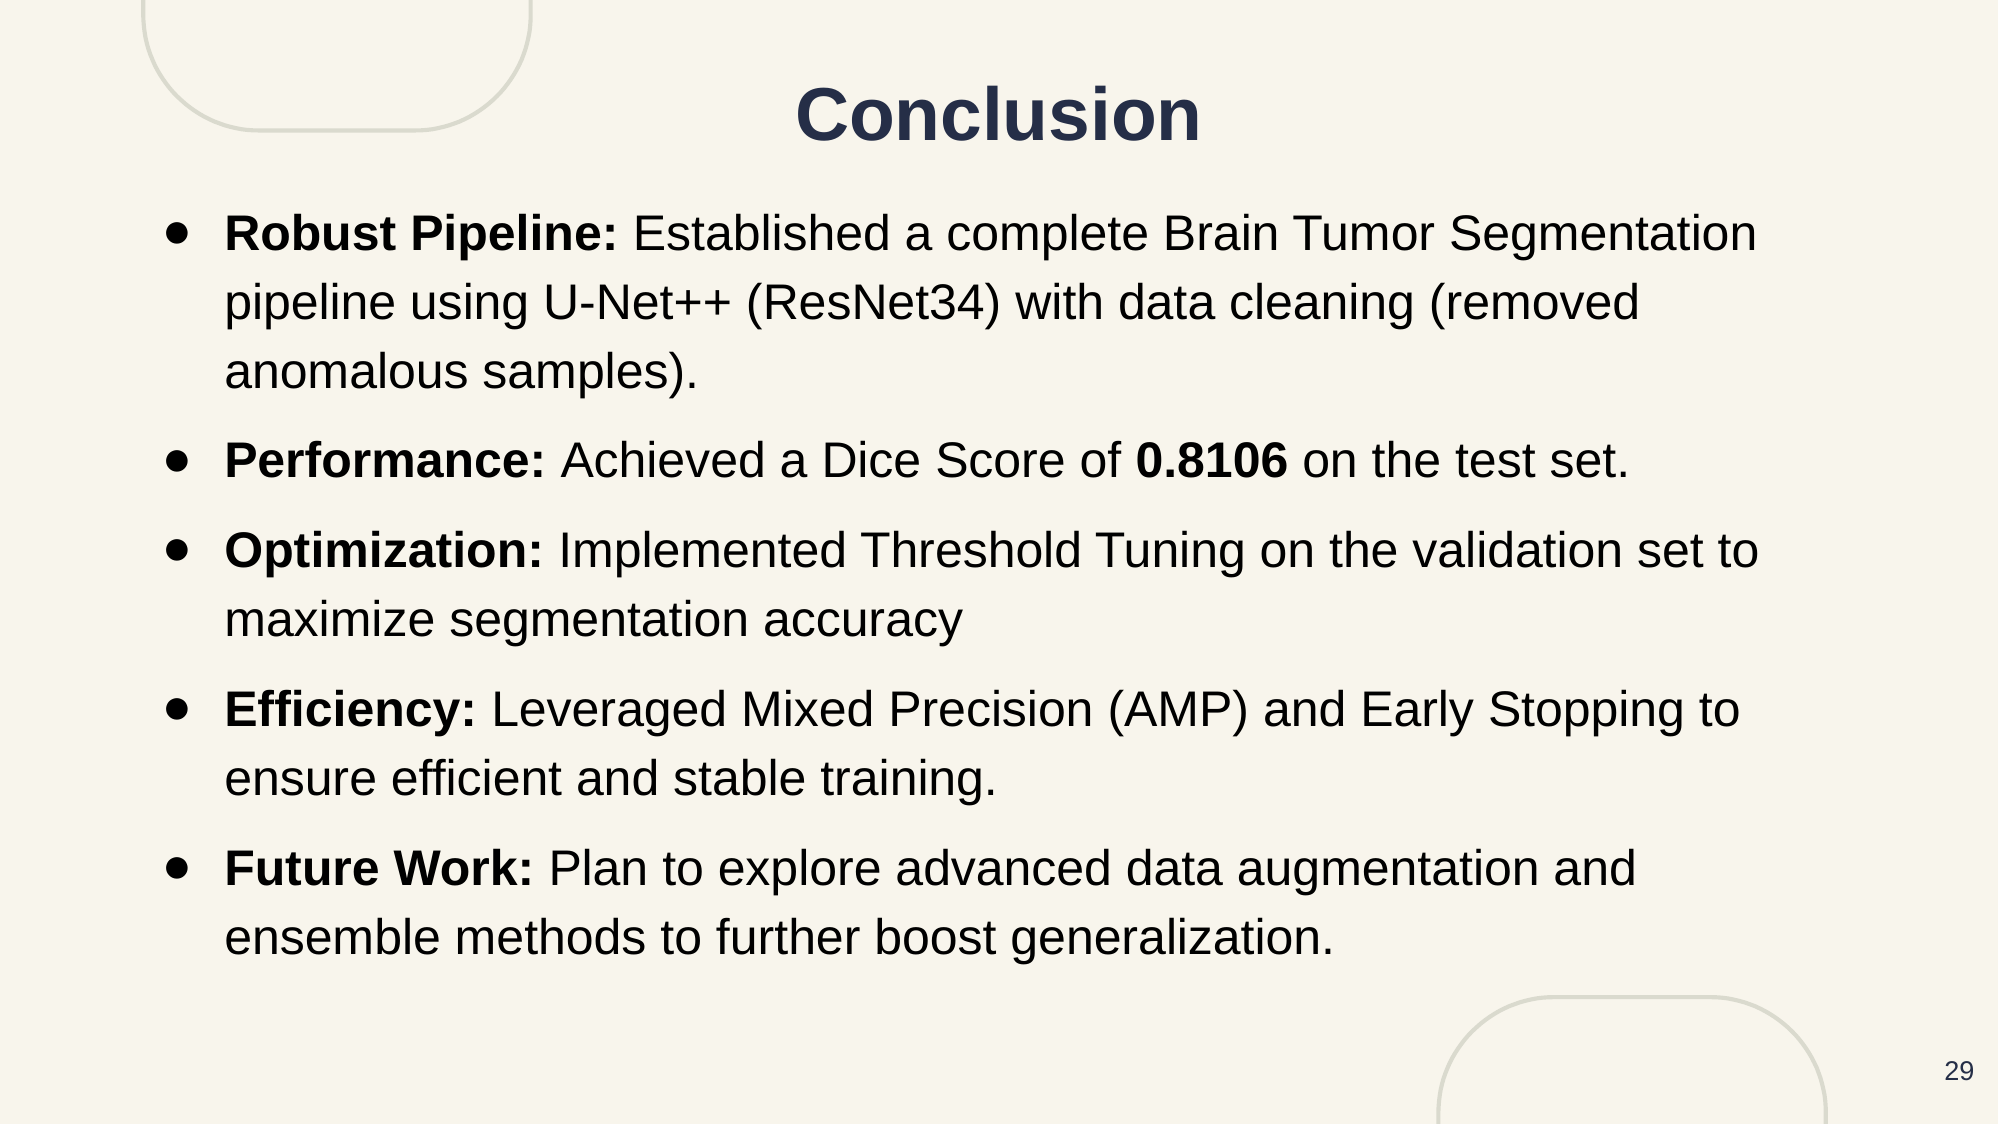

# Conclusion
Robust Pipeline: Established a complete Brain Tumor Segmentation pipeline using U-Net++ (ResNet34) with data cleaning (removed anomalous samples).
Performance: Achieved a Dice Score of 0.8106 on the test set.
Optimization: Implemented Threshold Tuning on the validation set to maximize segmentation accuracy
Efficiency: Leveraged Mixed Precision (AMP) and Early Stopping to ensure efficient and stable training.
Future Work: Plan to explore advanced data augmentation and ensemble methods to further boost generalization.
29